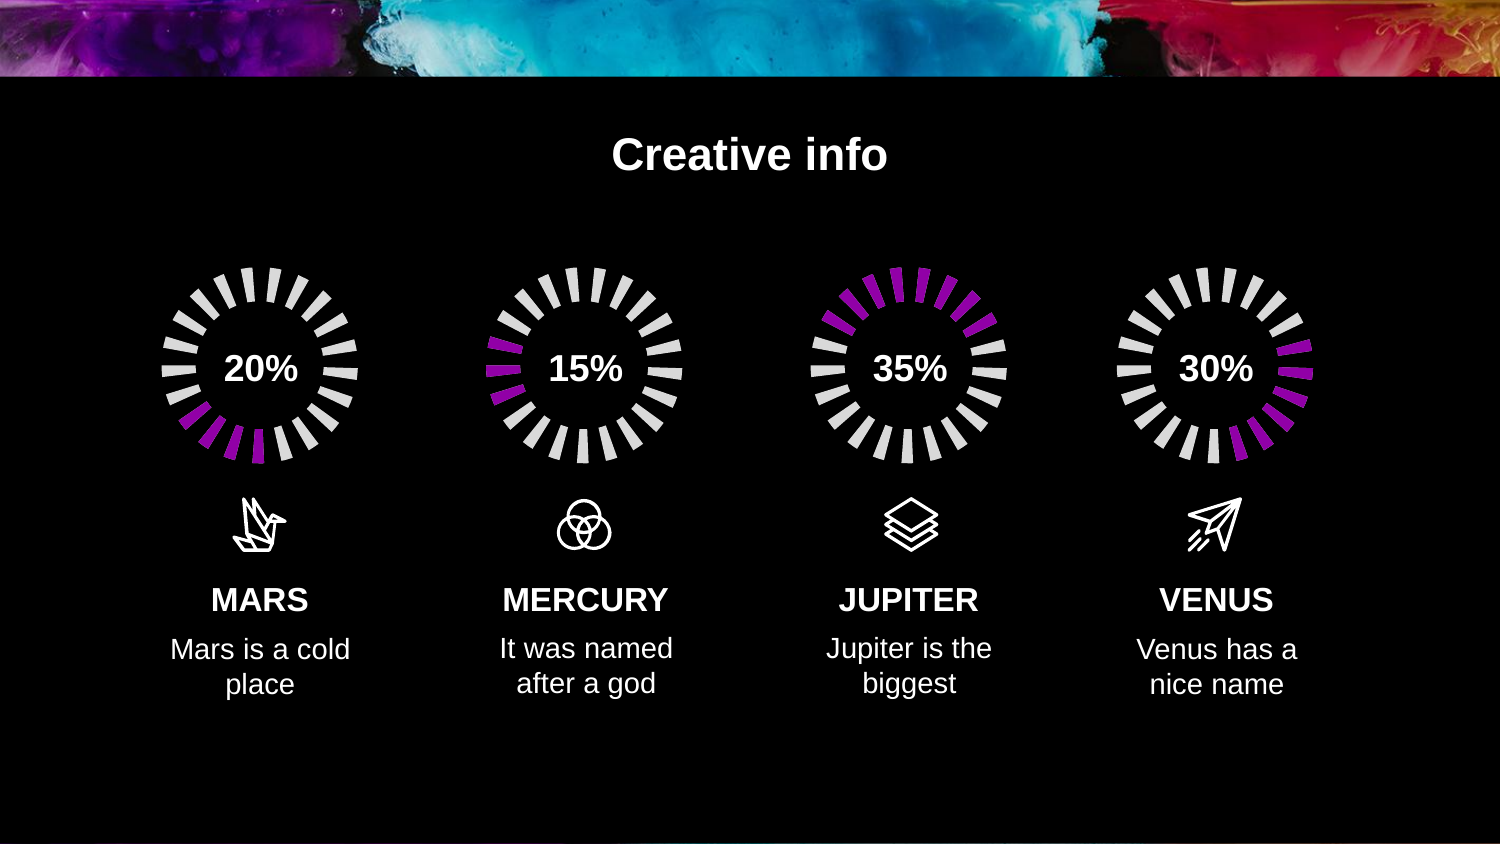

# Creative info

20%
15%
35%
30%

JUPITER
MARS
MERCURY
VENUS
Jupiter is the biggest
It was named after a god
Mars is a cold place
Venus has a nice name